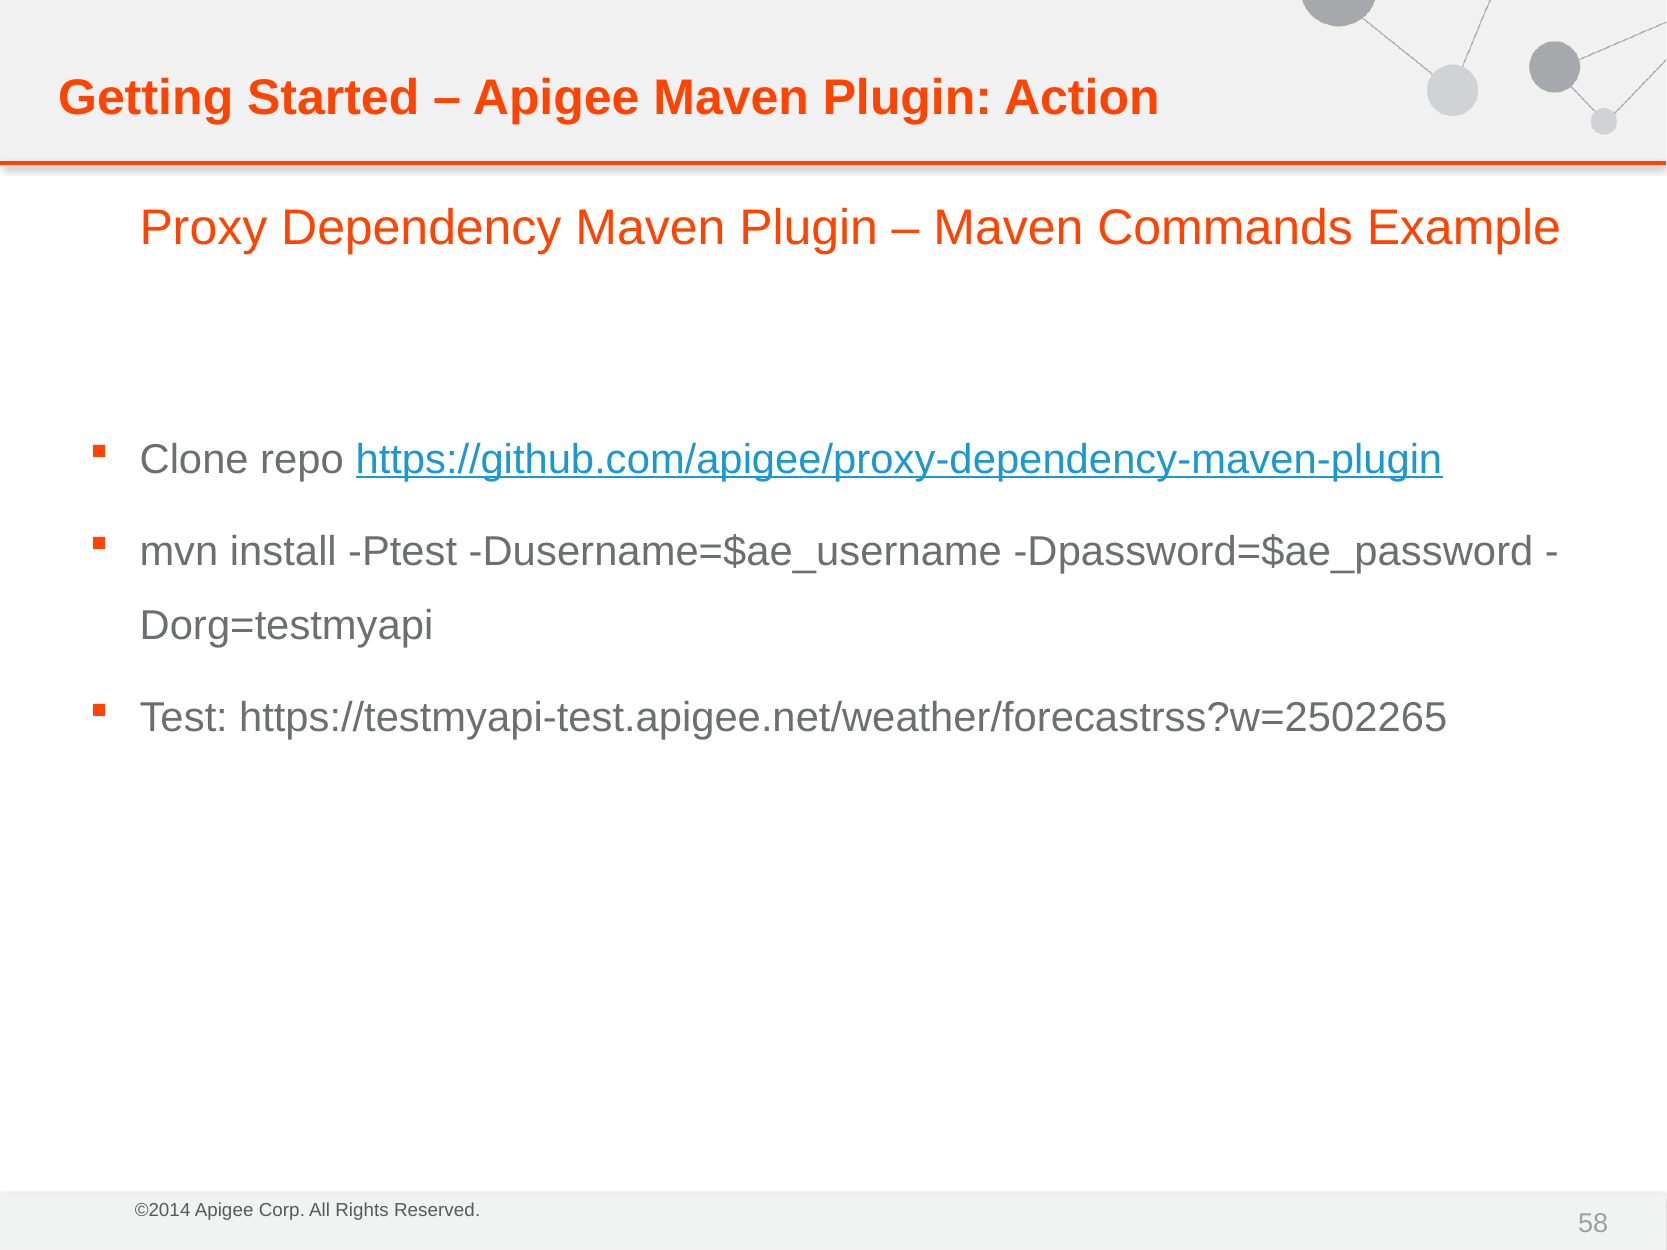

Getting Started – Apigee Maven Plugin: Action
Proxy Dependency Maven Plugin – Maven Commands Example

Clone repo https://github.com/apigee/proxy-dependency-maven-plugin
mvn install -Ptest -Dusername=$ae_username -Dpassword=$ae_password -Dorg=testmyapi
Test: https://testmyapi-test.apigee.net/weather/forecastrss?w=2502265
58